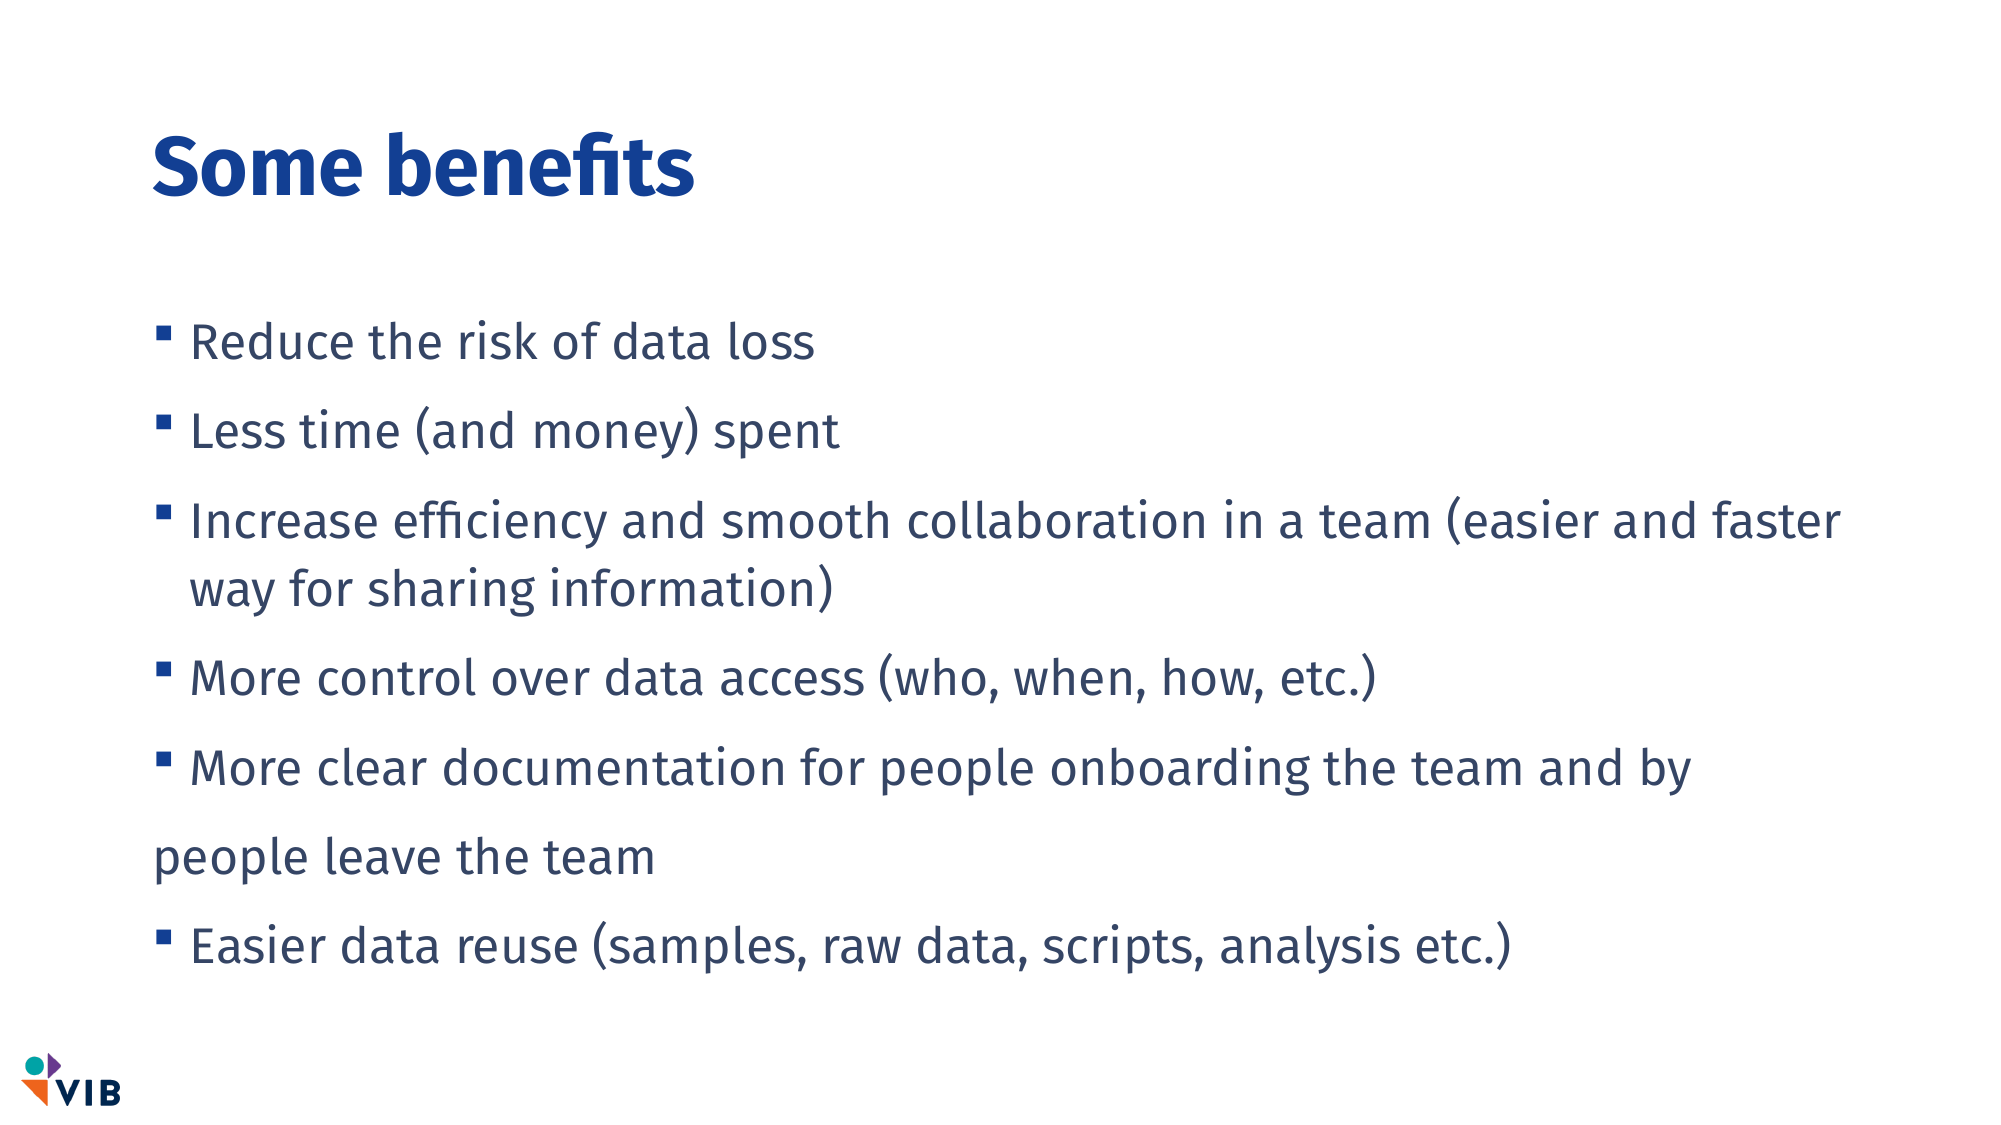

# Some benefits
Reduce the risk of data loss​
Less time (and money) spent​
Increase efficiency and smooth collaboration in a team (easier and faster way for sharing information)​
More control over data access (who, when, how, etc.)​
More clear documentation for people onboarding the team and by
people leave the team​
Easier data reuse (samples, raw data, scripts, analysis etc.)​